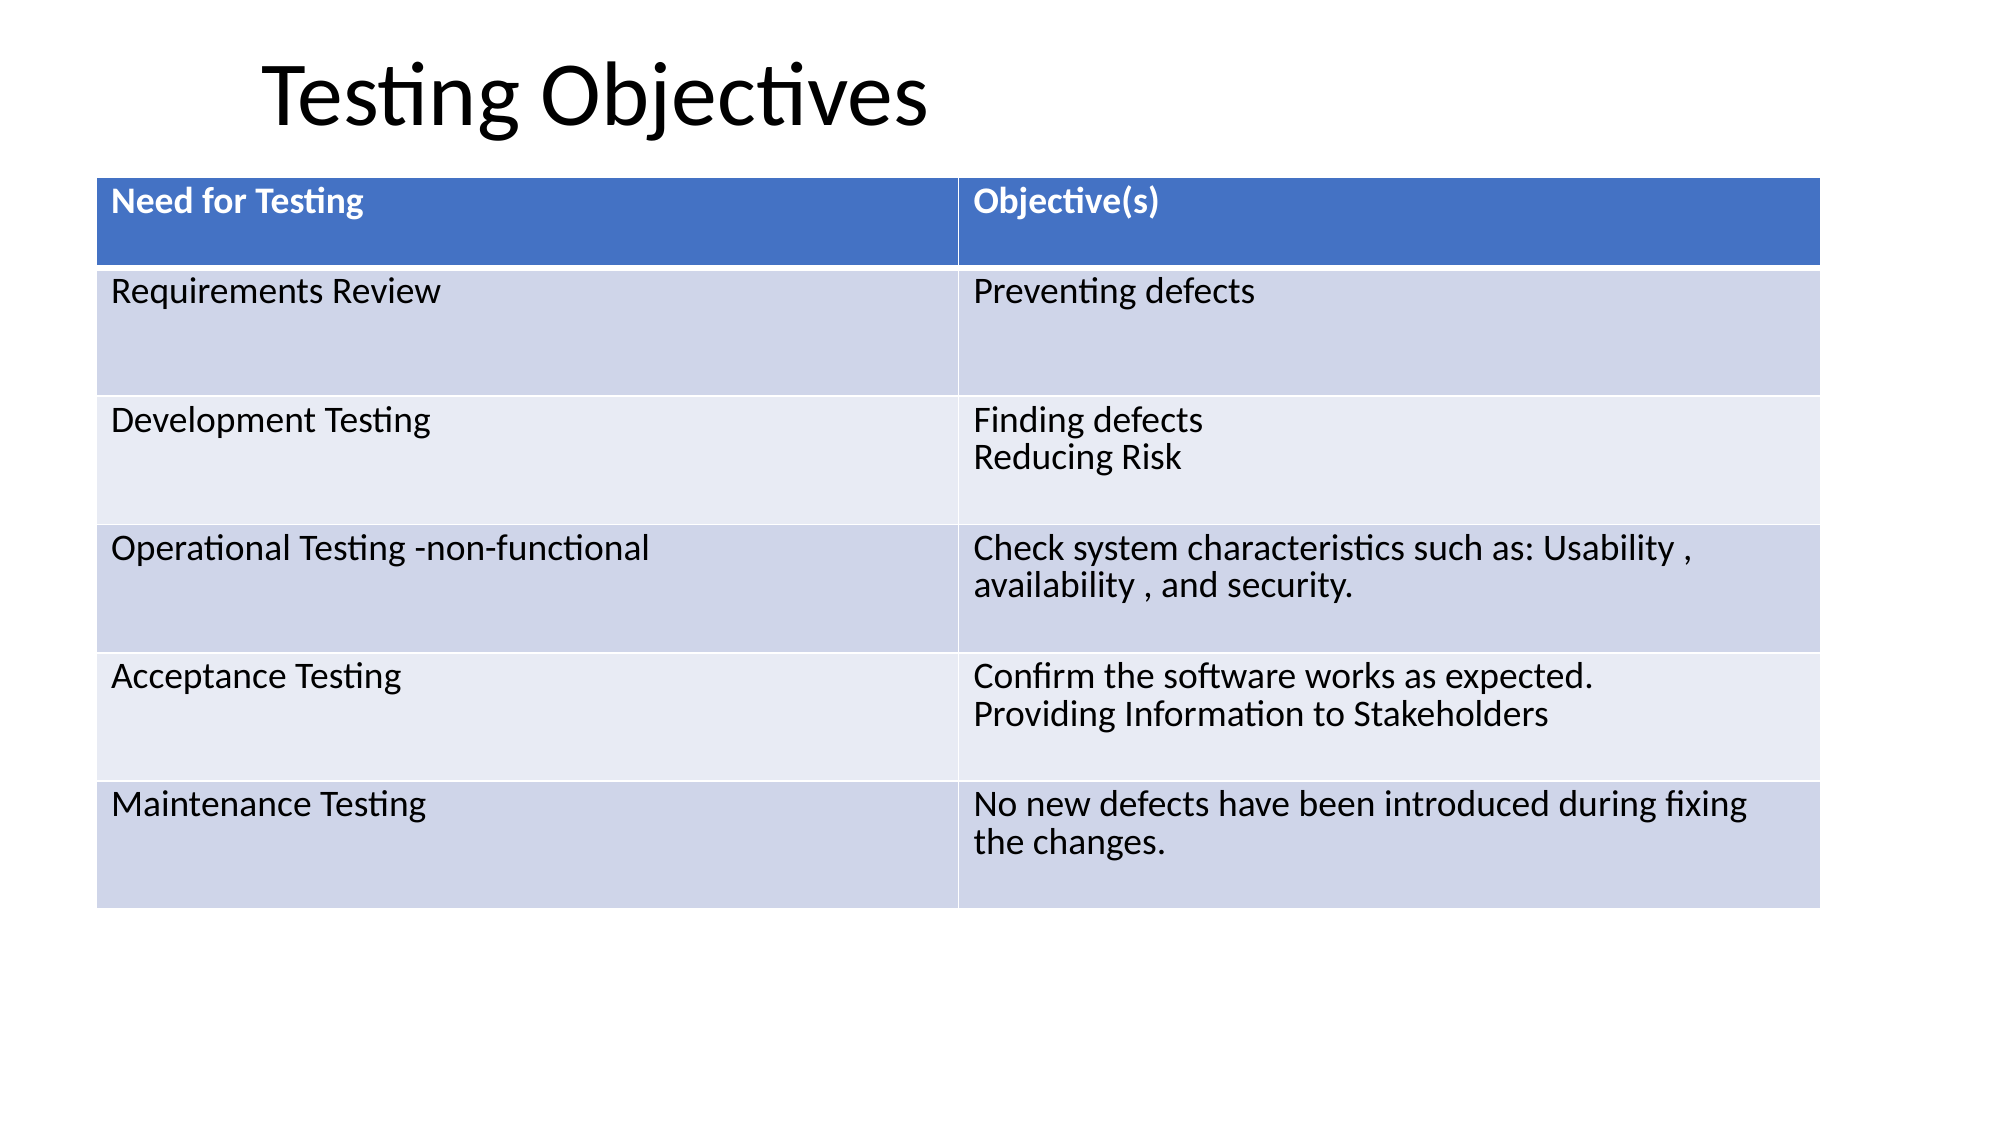

# Testing Objectives
| Need for Testing | Objective(s) |
| --- | --- |
| Requirements Review | Preventing defects |
| Development Testing | Finding defects Reducing Risk |
| Operational Testing -non-functional | Check system characteristics such as: Usability , availability , and security. |
| Acceptance Testing | Confirm the software works as expected. Providing Information to Stakeholders |
| Maintenance Testing | No new defects have been introduced during fixing the changes. |